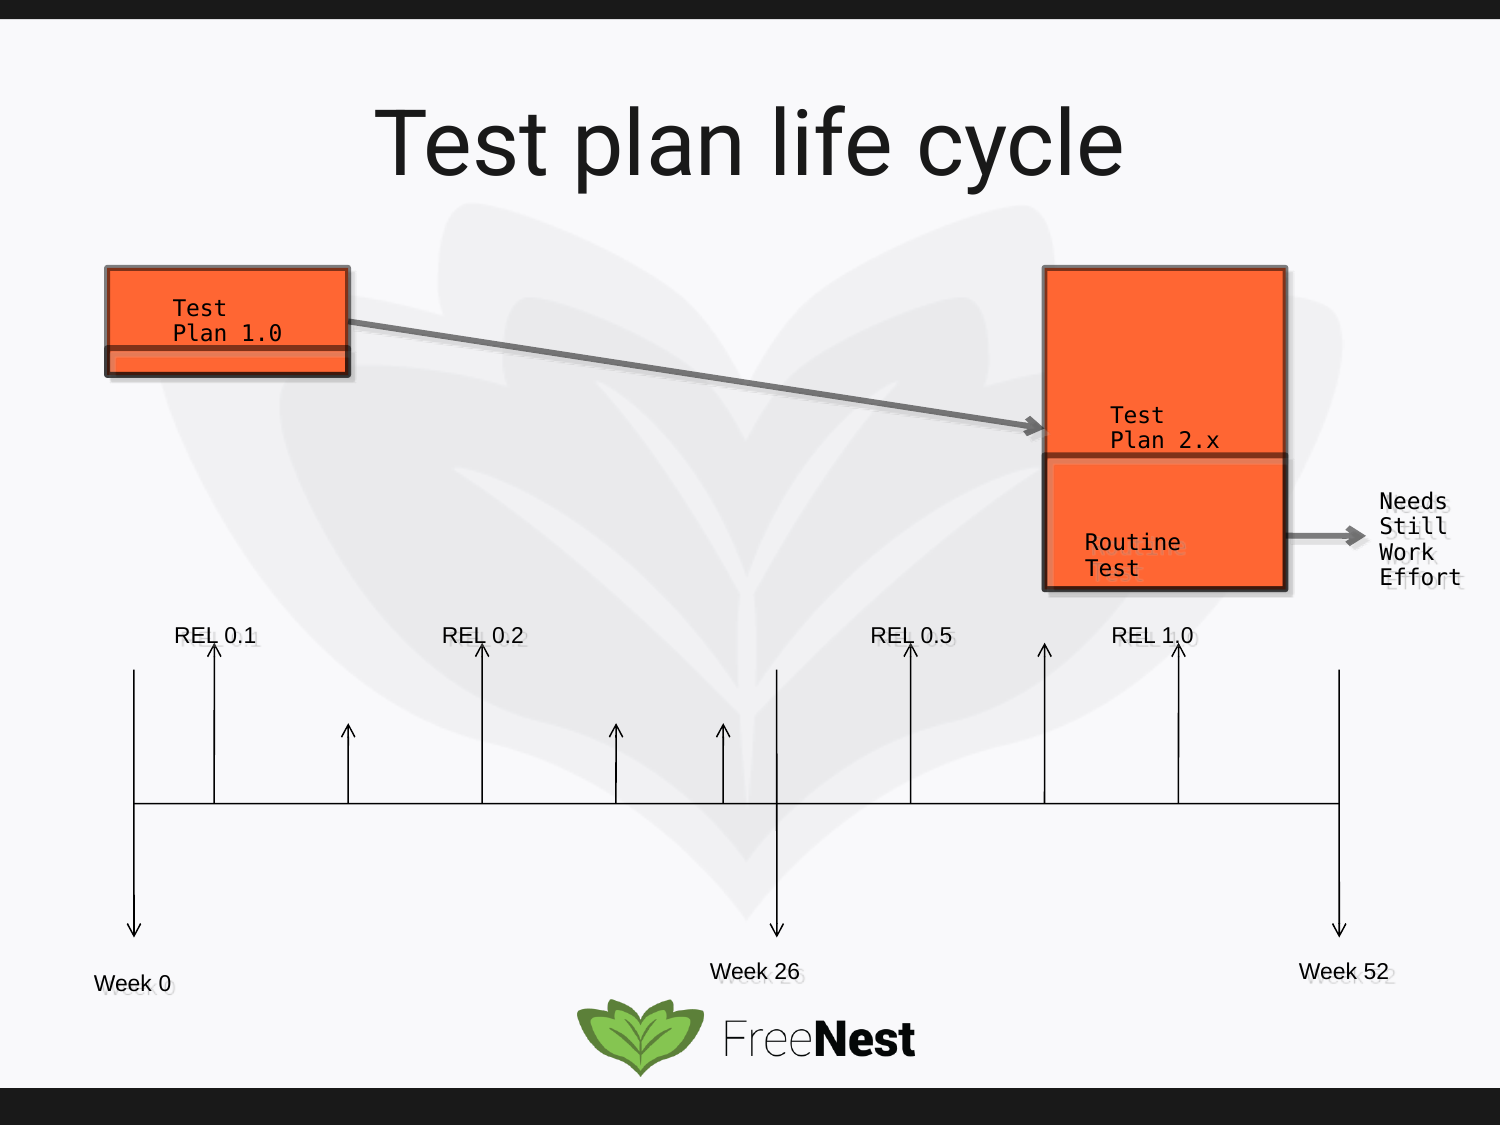

# Test plan life cycle
Test
Plan 1.0
Test
Plan 2.x

Needs
Still
Work Effort
Routine Test

REL 0.1
REL 0.2
REL 0.5
REL 1.0

Week 26
Week 52
Week 0